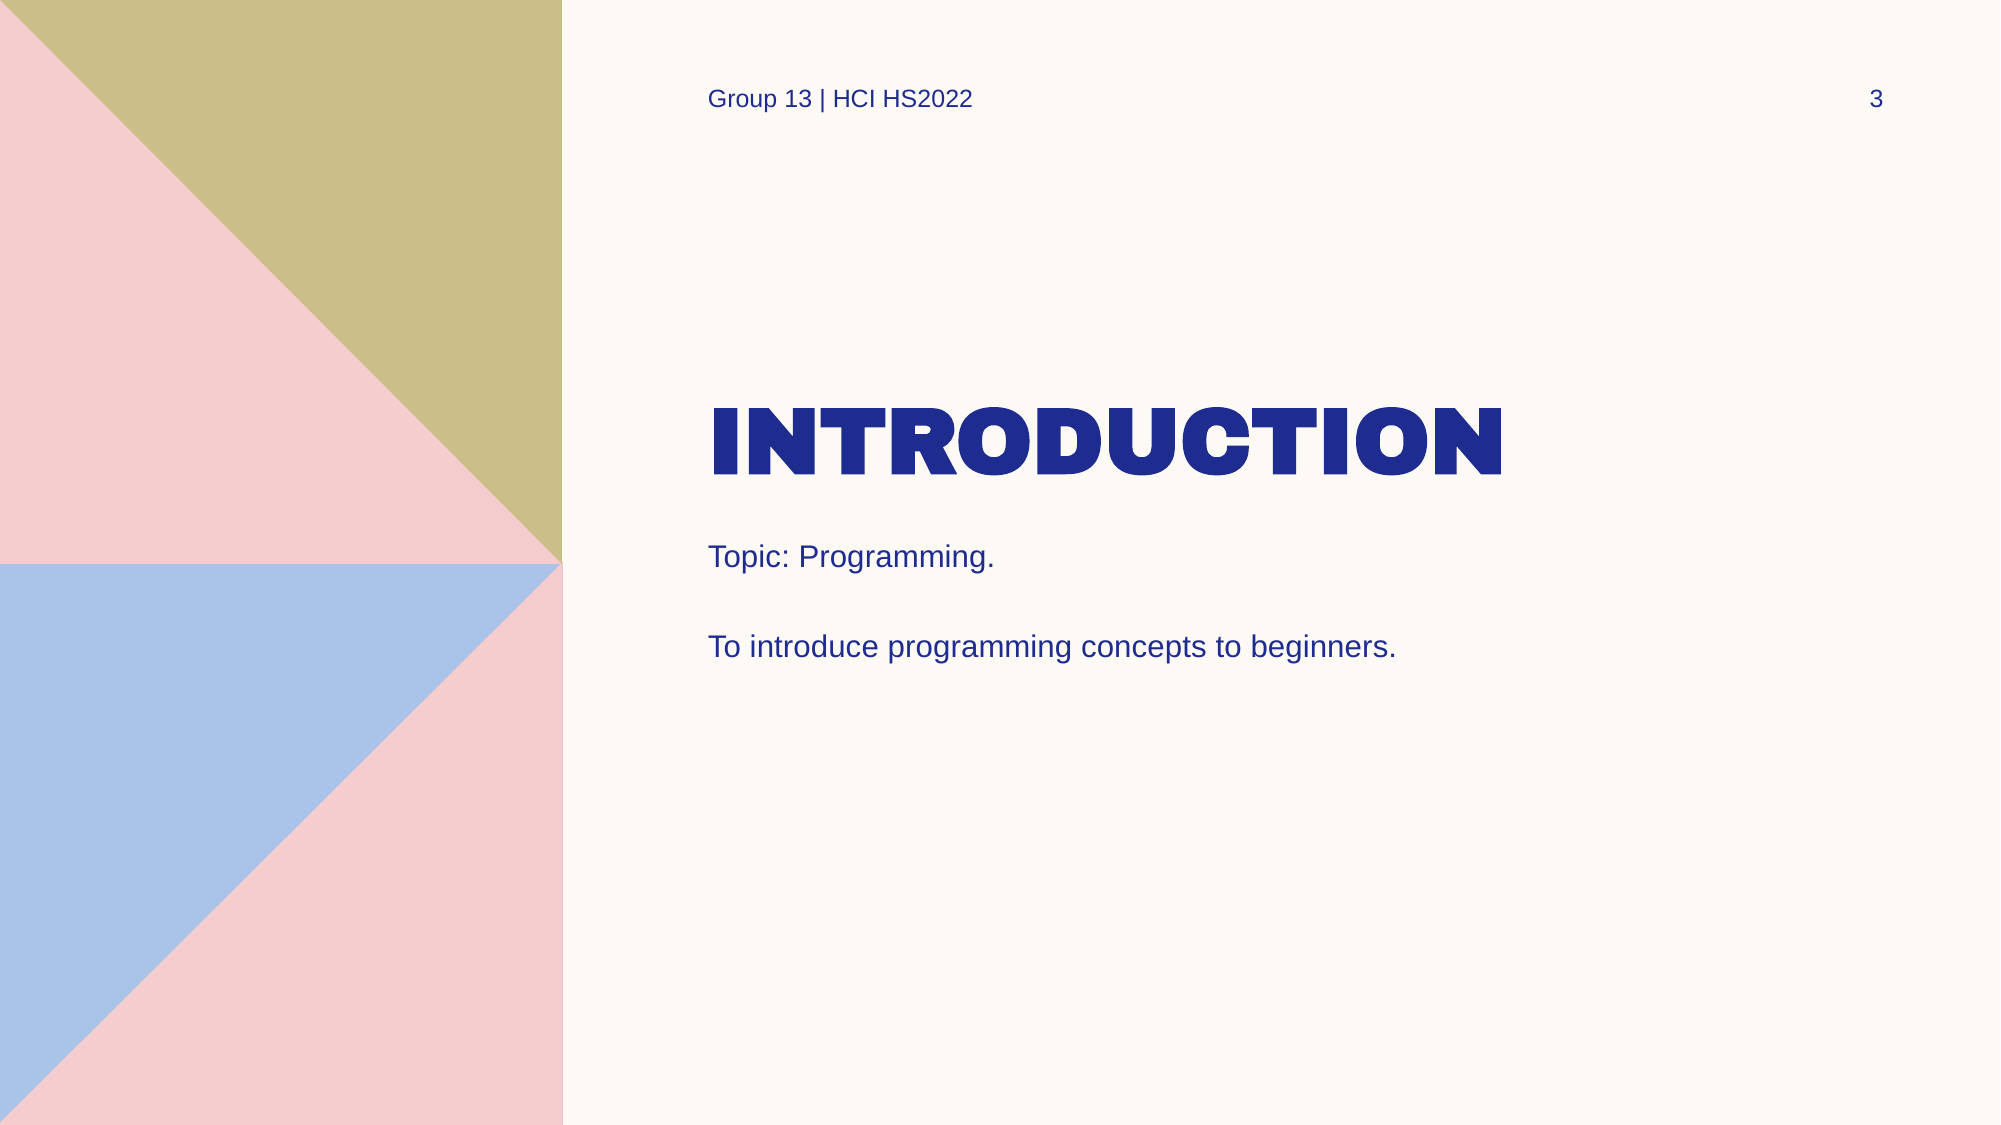

Group 13 | HCI HS2022
3
# Introduction
Topic: Programming.

To introduce programming concepts to beginners.